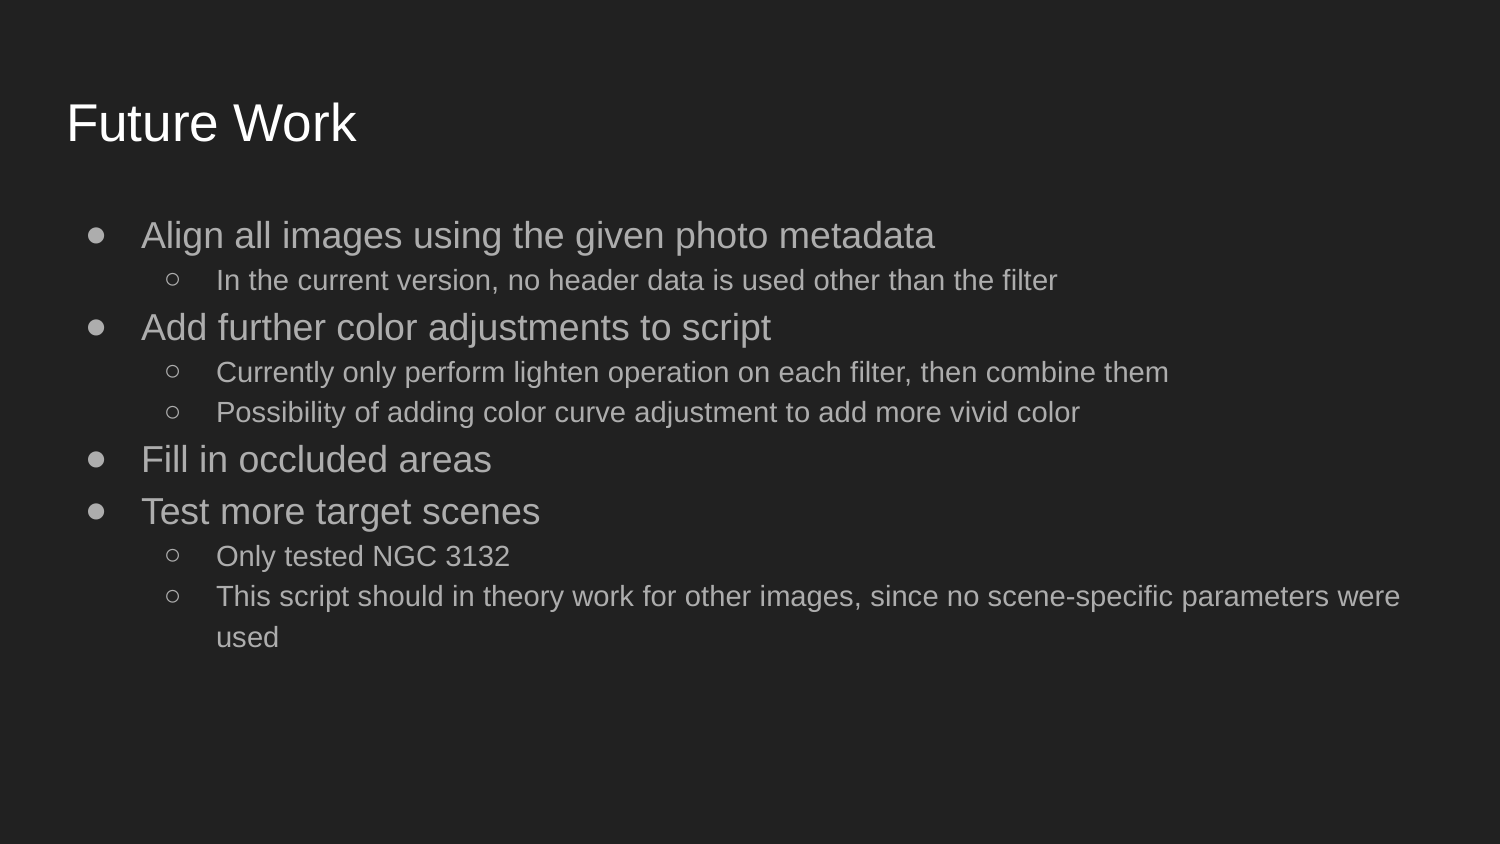

# Future Work
Align all images using the given photo metadata
In the current version, no header data is used other than the filter
Add further color adjustments to script
Currently only perform lighten operation on each filter, then combine them
Possibility of adding color curve adjustment to add more vivid color
Fill in occluded areas
Test more target scenes
Only tested NGC 3132
This script should in theory work for other images, since no scene-specific parameters were used